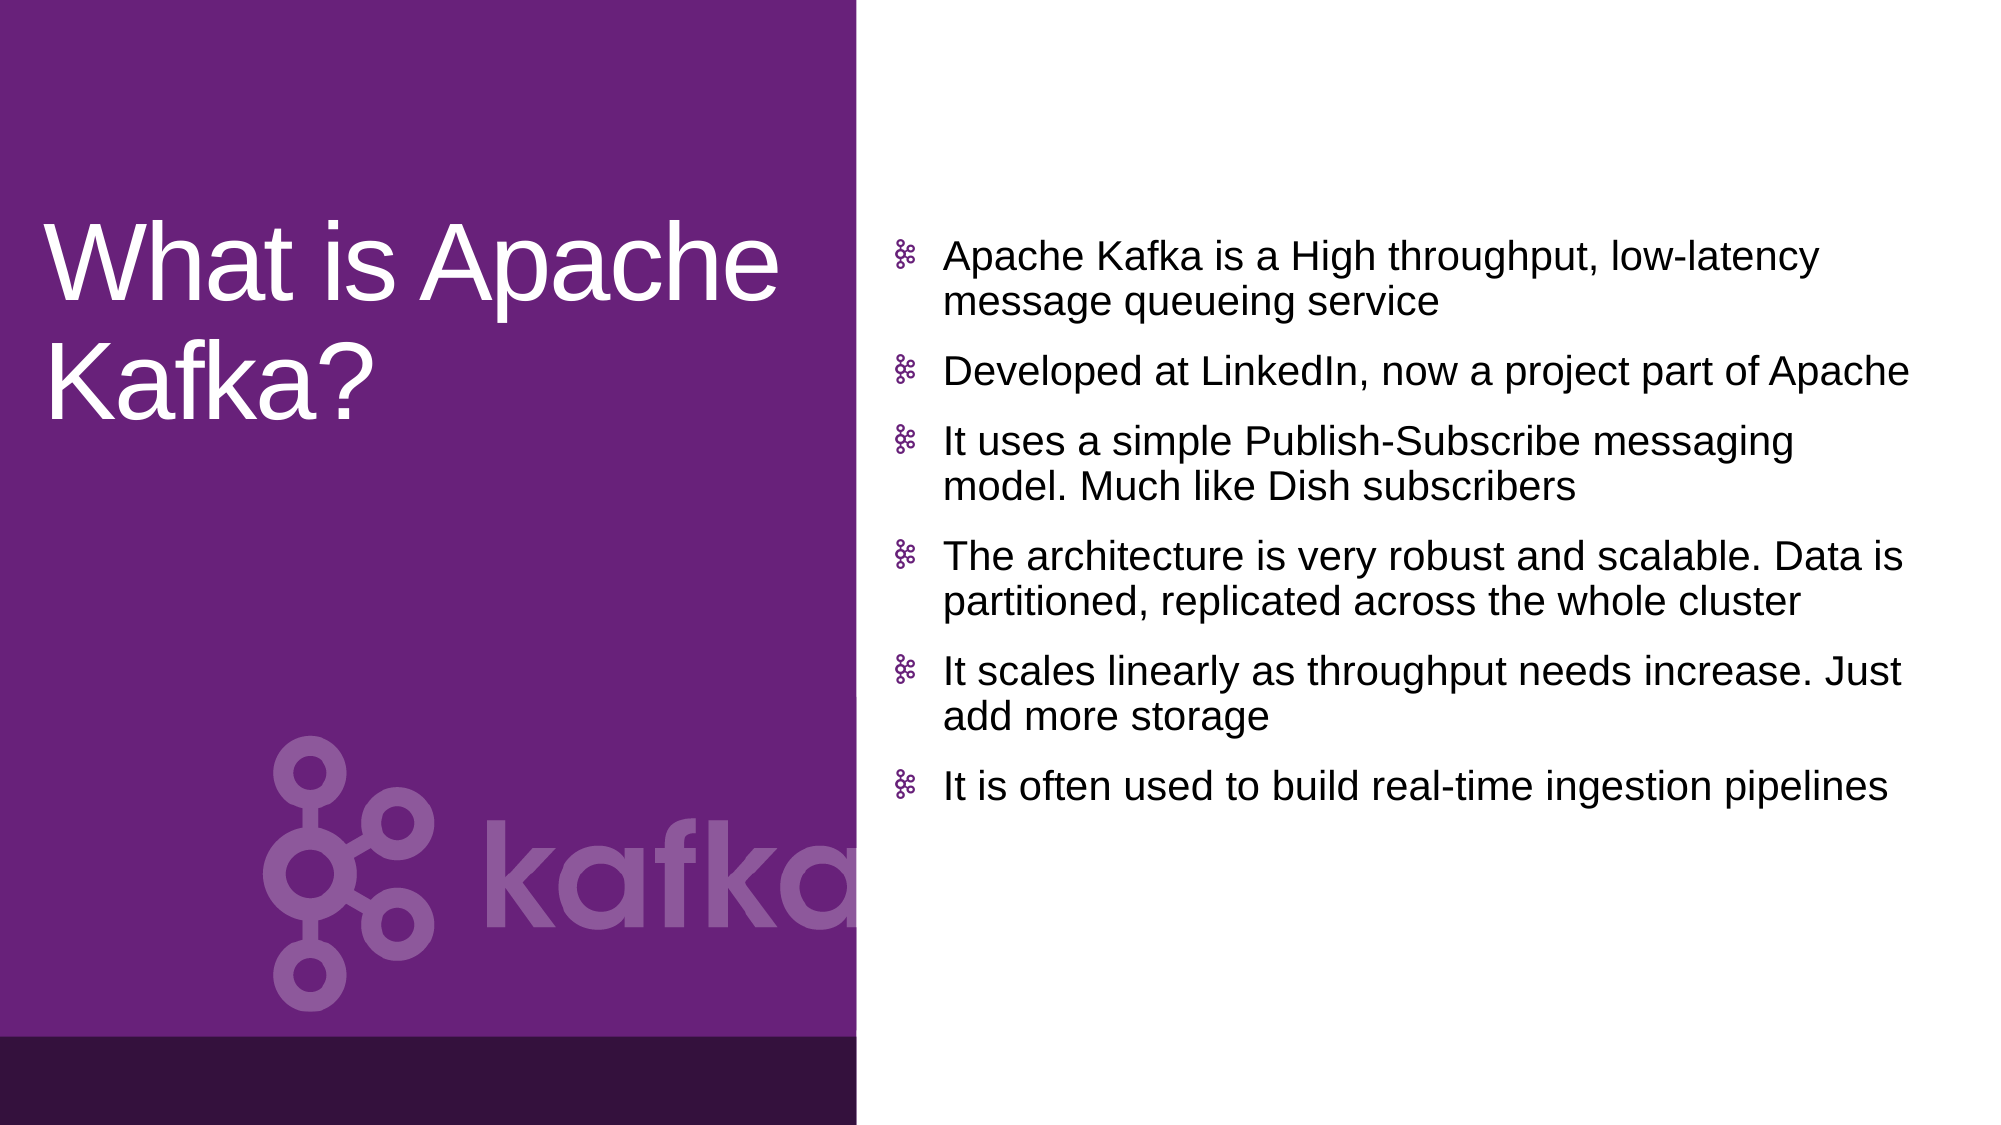

# What is Apache Kafka?
Apache Kafka is a High throughput, low-latency message queueing service
Developed at LinkedIn, now a project part of Apache
It uses a simple Publish-Subscribe messaging model. Much like Dish subscribers
The architecture is very robust and scalable. Data is partitioned, replicated across the whole cluster
It scales linearly as throughput needs increase. Just add more storage
It is often used to build real-time ingestion pipelines